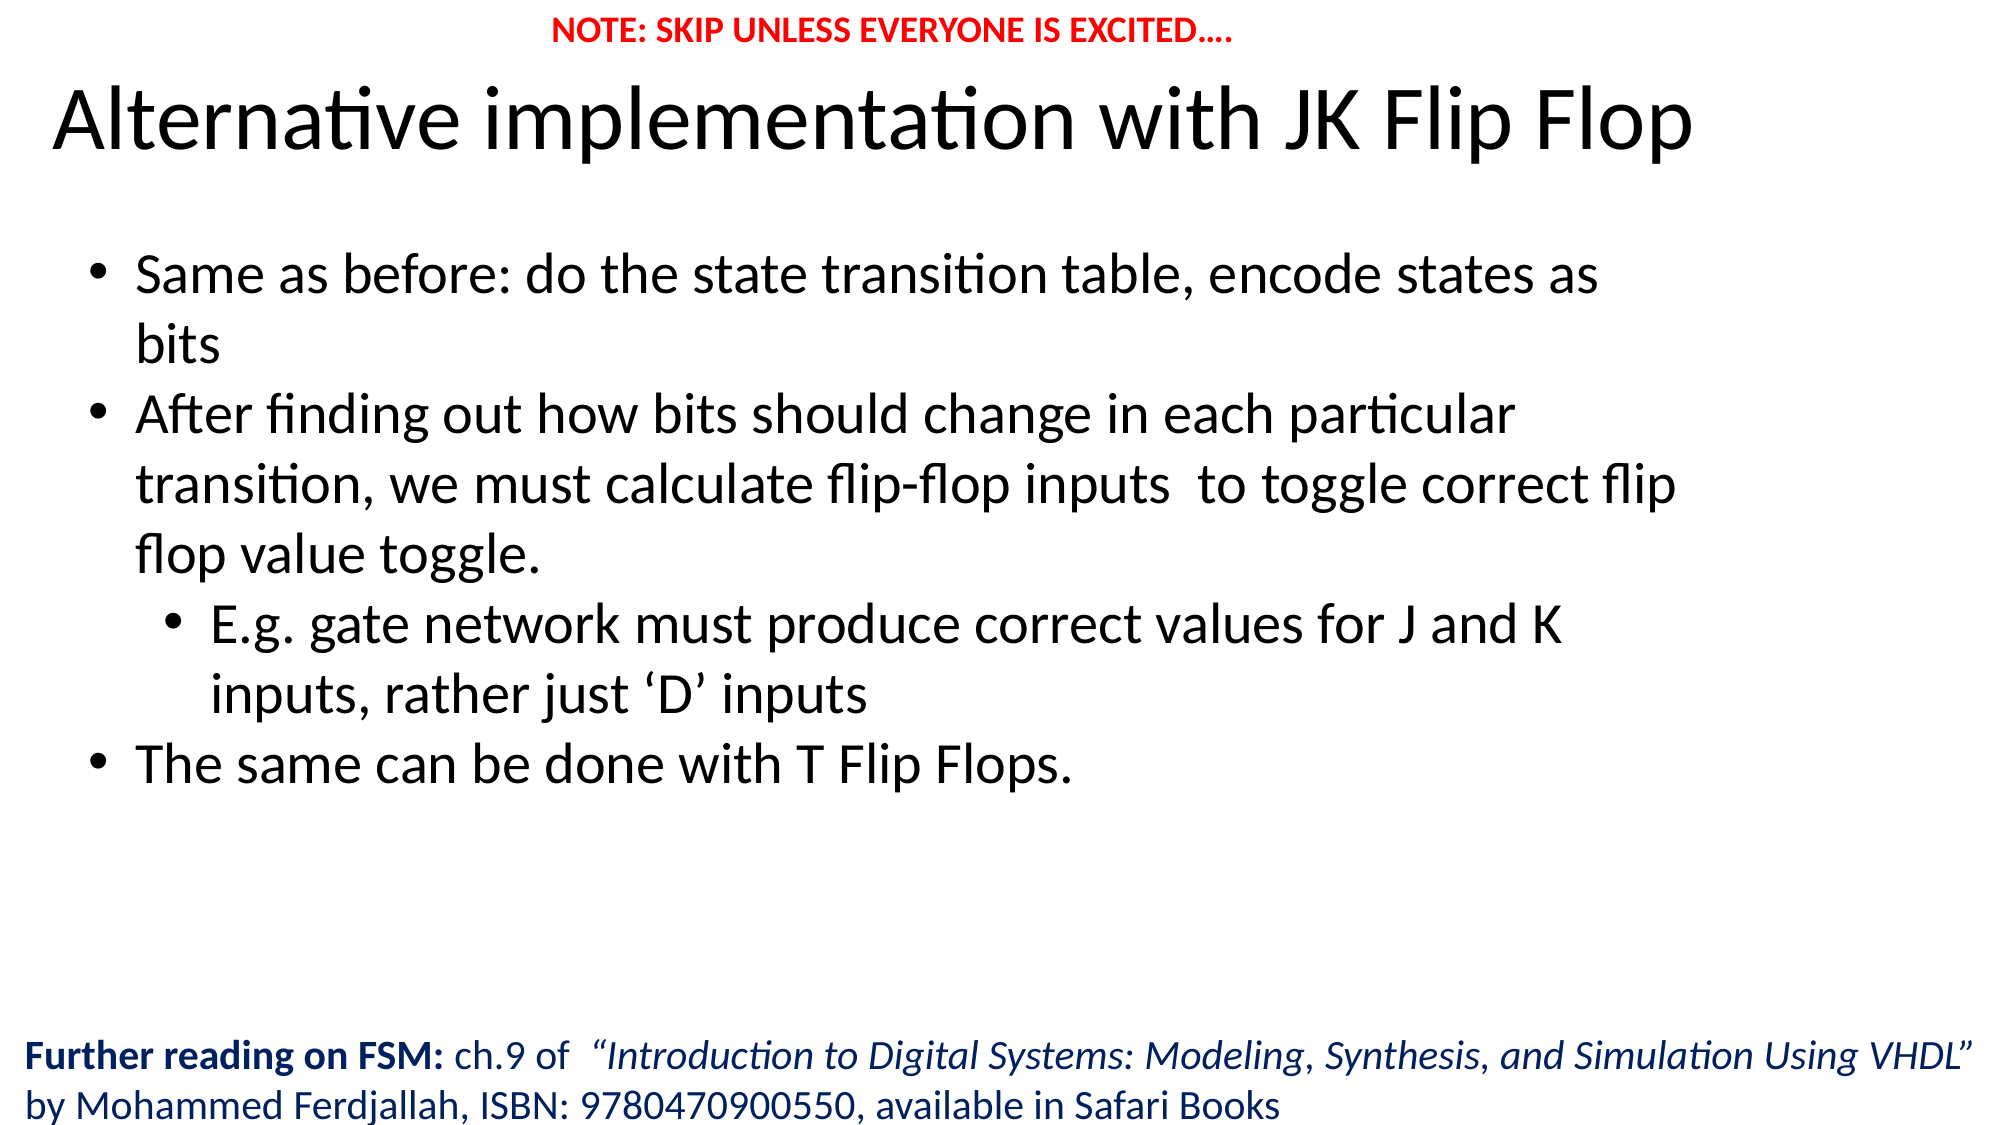

NOTE: SKIP UNLESS EVERYONE IS EXCITED….
# Alternative implementation with JK Flip Flop
Same as before: do the state transition table, encode states as bits
After finding out how bits should change in each particular transition, we must calculate flip-flop inputs  to toggle correct flip flop value toggle.
E.g. gate network must produce correct values for J and K inputs, rather just ‘D’ inputs
The same can be done with T Flip Flops.

Further reading on FSM: ch.9 of  “Introduction to Digital Systems: Modeling, Synthesis, and Simulation Using VHDL”
by Mohammed Ferdjallah, ISBN: 9780470900550, available in Safari Books